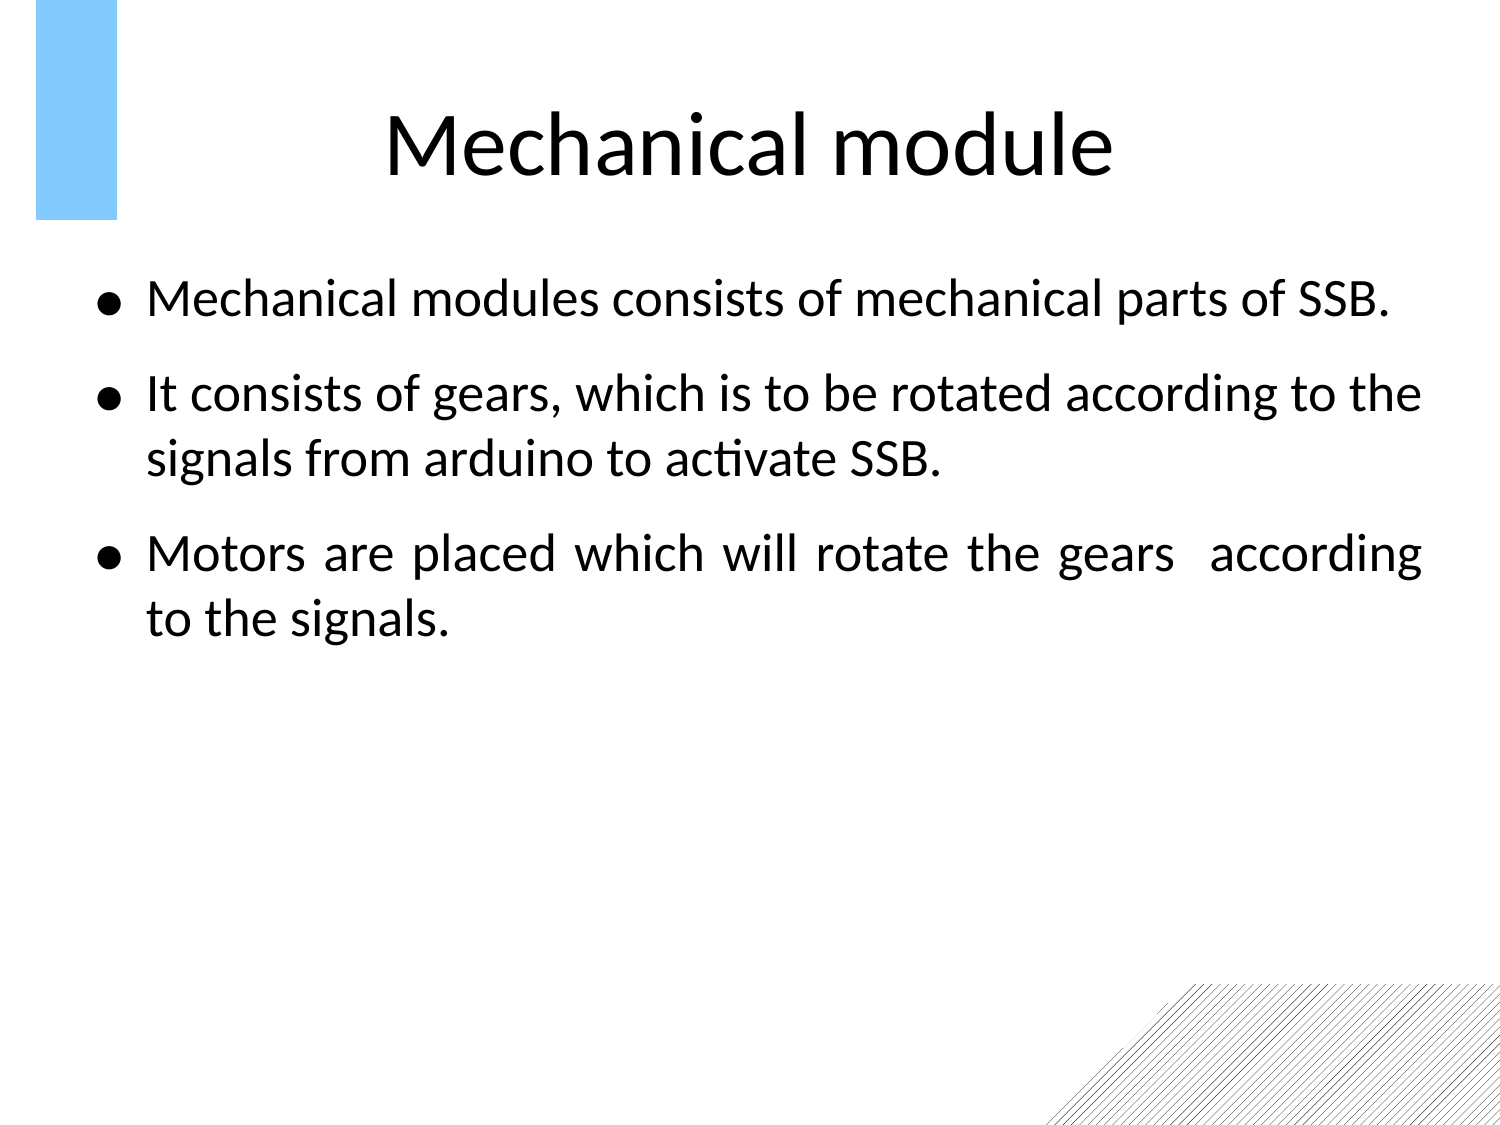

Mechanical module
Mechanical modules consists of mechanical parts of SSB.
It consists of gears, which is to be rotated according to the signals from arduino to activate SSB.
Motors are placed which will rotate the gears  according to the signals.